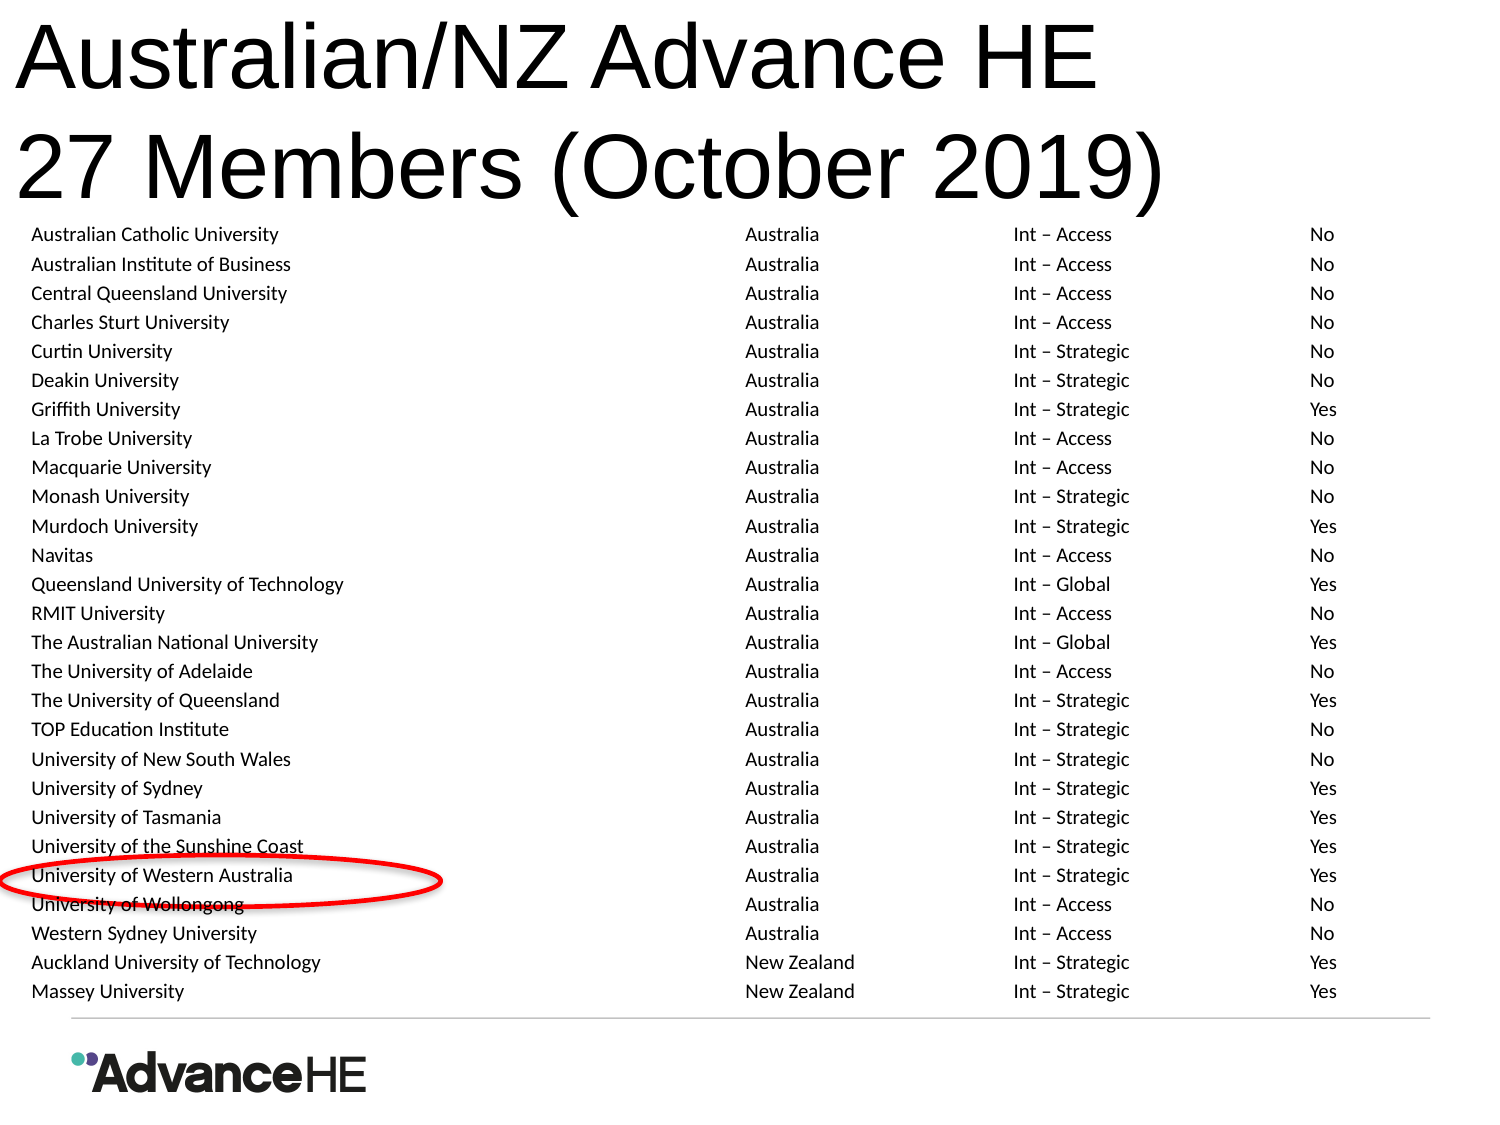

# Australian/NZ Advance HE 27 Members (October 2019)
| Australian Catholic University | Australia | Int – Access | No |
| --- | --- | --- | --- |
| Australian Institute of Business | Australia | Int – Access | No |
| Central Queensland University | Australia | Int – Access | No |
| Charles Sturt University | Australia | Int – Access | No |
| Curtin University | Australia | Int – Strategic | No |
| Deakin University | Australia | Int – Strategic | No |
| Griffith University | Australia | Int – Strategic | Yes |
| La Trobe University | Australia | Int – Access | No |
| Macquarie University | Australia | Int – Access | No |
| Monash University | Australia | Int – Strategic | No |
| Murdoch University | Australia | Int – Strategic | Yes |
| Navitas | Australia | Int – Access | No |
| Queensland University of Technology | Australia | Int – Global | Yes |
| RMIT University | Australia | Int – Access | No |
| The Australian National University | Australia | Int – Global | Yes |
| The University of Adelaide | Australia | Int – Access | No |
| The University of Queensland | Australia | Int – Strategic | Yes |
| TOP Education Institute | Australia | Int – Strategic | No |
| University of New South Wales | Australia | Int – Strategic | No |
| University of Sydney | Australia | Int – Strategic | Yes |
| University of Tasmania | Australia | Int – Strategic | Yes |
| University of the Sunshine Coast | Australia | Int – Strategic | Yes |
| University of Western Australia | Australia | Int – Strategic | Yes |
| University of Wollongong | Australia | Int – Access | No |
| Western Sydney University | Australia | Int – Access | No |
| Auckland University of Technology | New Zealand | Int – Strategic | Yes |
| Massey University | New Zealand | Int – Strategic | Yes |